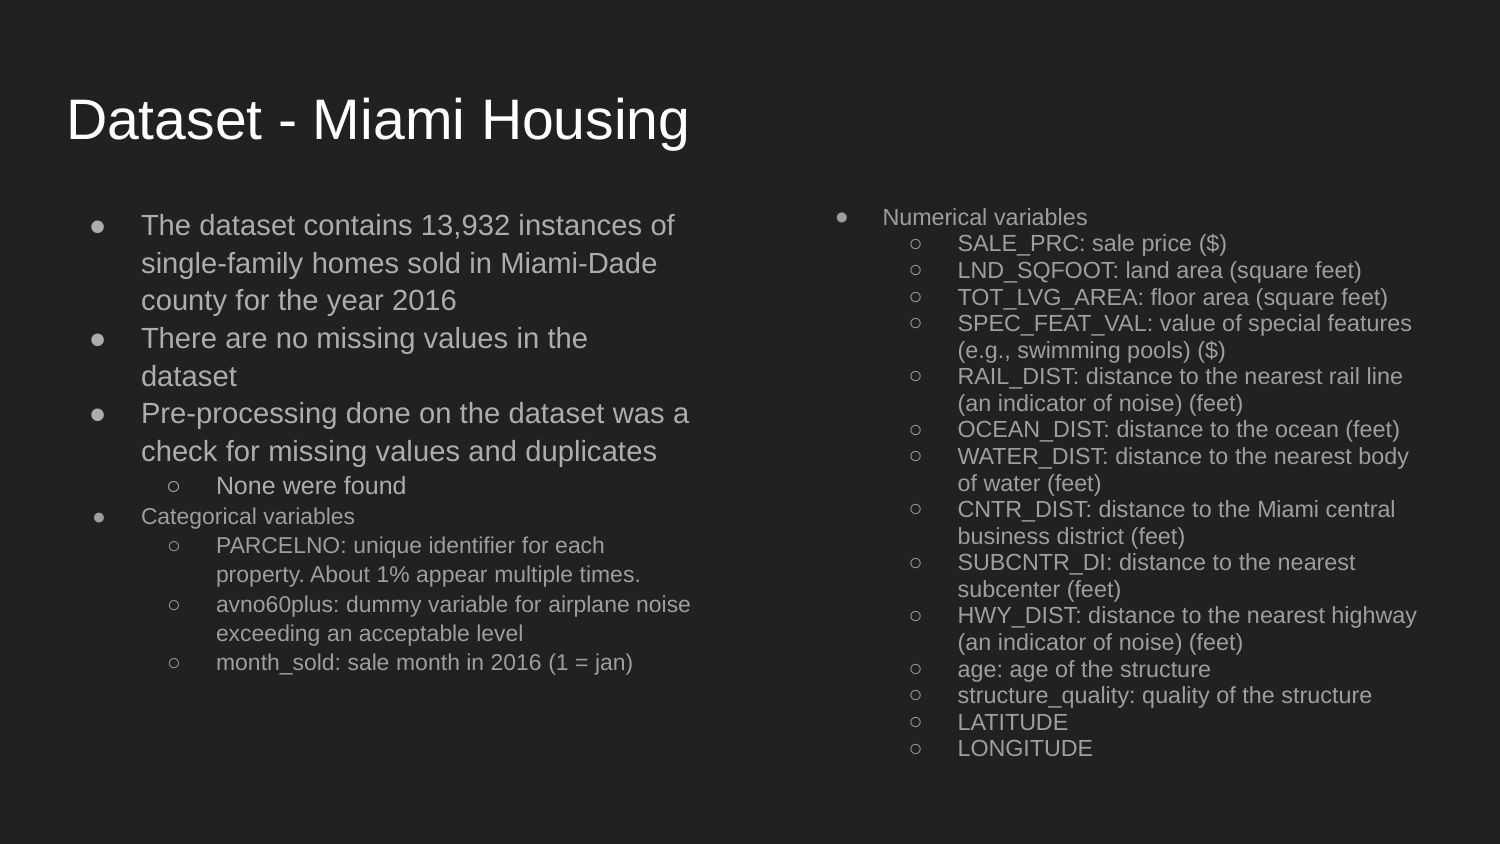

# Dataset - Miami Housing
The dataset contains 13,932 instances of single-family homes sold in Miami-Dade county for the year 2016
There are no missing values in the dataset
Pre-processing done on the dataset was a check for missing values and duplicates
None were found
Categorical variables
PARCELNO: unique identifier for each property. About 1% appear multiple times.
avno60plus: dummy variable for airplane noise exceeding an acceptable level
month_sold: sale month in 2016 (1 = jan)
Numerical variables
SALE_PRC: sale price ($)
LND_SQFOOT: land area (square feet)
TOT_LVG_AREA: floor area (square feet)
SPEC_FEAT_VAL: value of special features (e.g., swimming pools) ($)
RAIL_DIST: distance to the nearest rail line (an indicator of noise) (feet)
OCEAN_DIST: distance to the ocean (feet)
WATER_DIST: distance to the nearest body of water (feet)
CNTR_DIST: distance to the Miami central business district (feet)
SUBCNTR_DI: distance to the nearest subcenter (feet)
HWY_DIST: distance to the nearest highway (an indicator of noise) (feet)
age: age of the structure
structure_quality: quality of the structure
LATITUDE
LONGITUDE